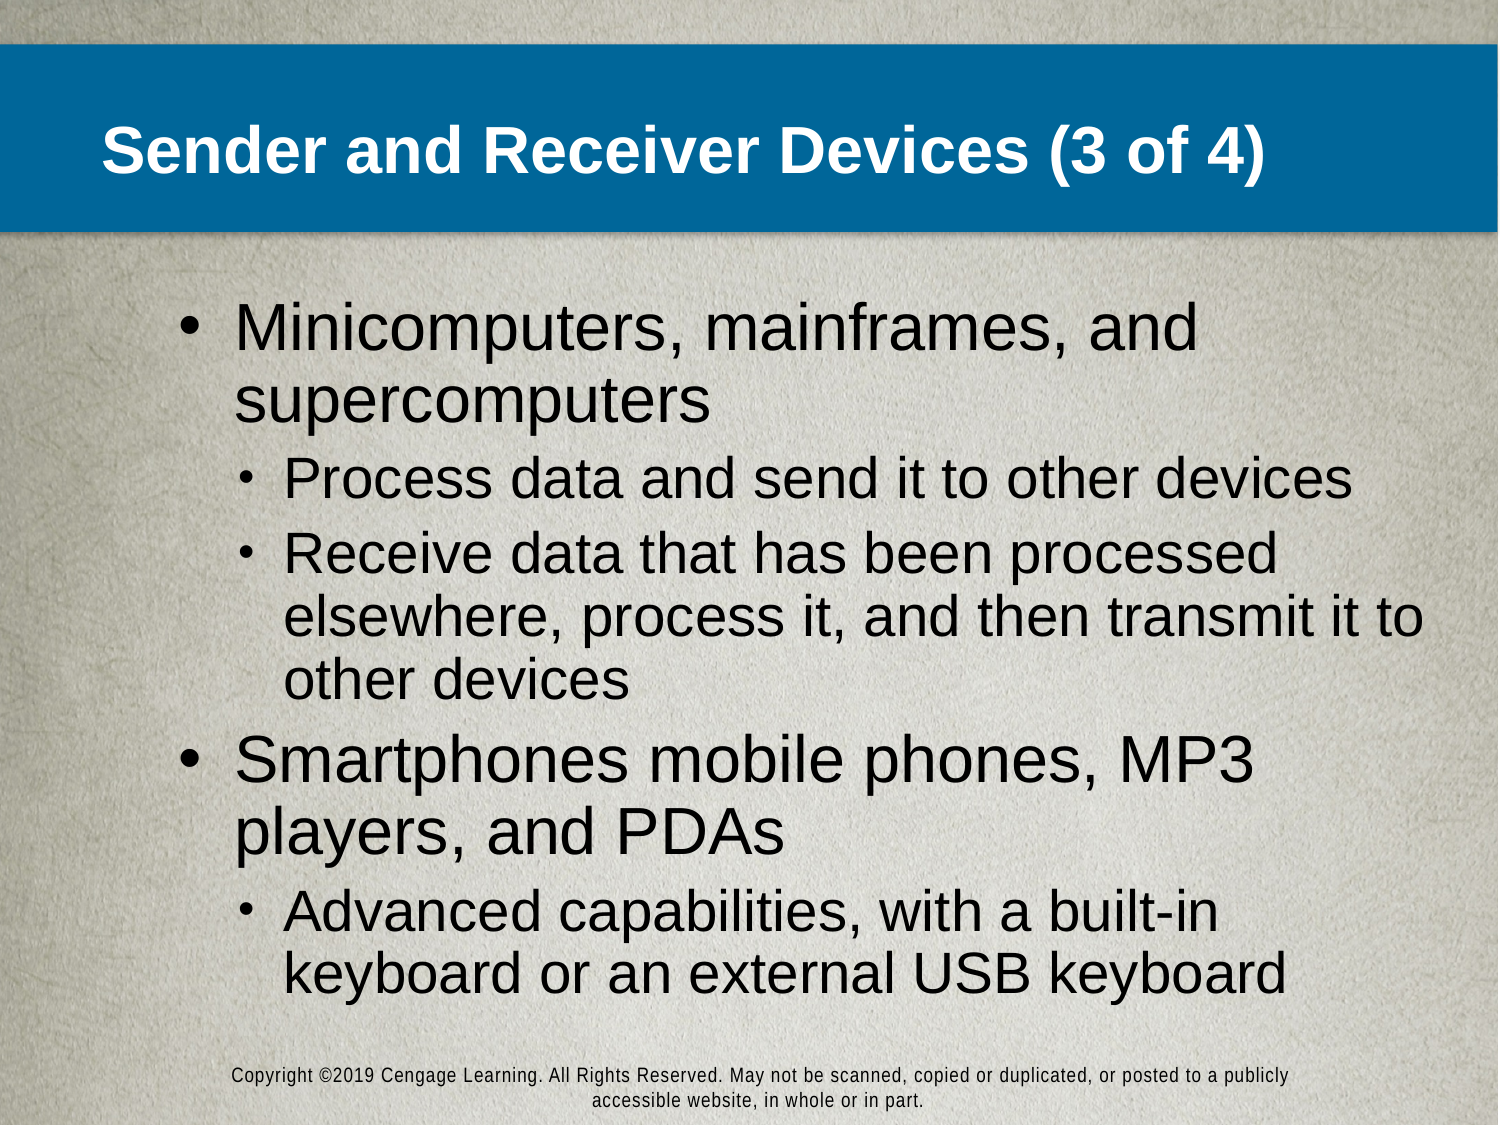

# Sender and Receiver Devices (3 of 4)
Minicomputers, mainframes, and supercomputers
Process data and send it to other devices
Receive data that has been processed elsewhere, process it, and then transmit it to other devices
Smartphones mobile phones, MP3 players, and PDAs
Advanced capabilities, with a built-in keyboard or an external USB keyboard